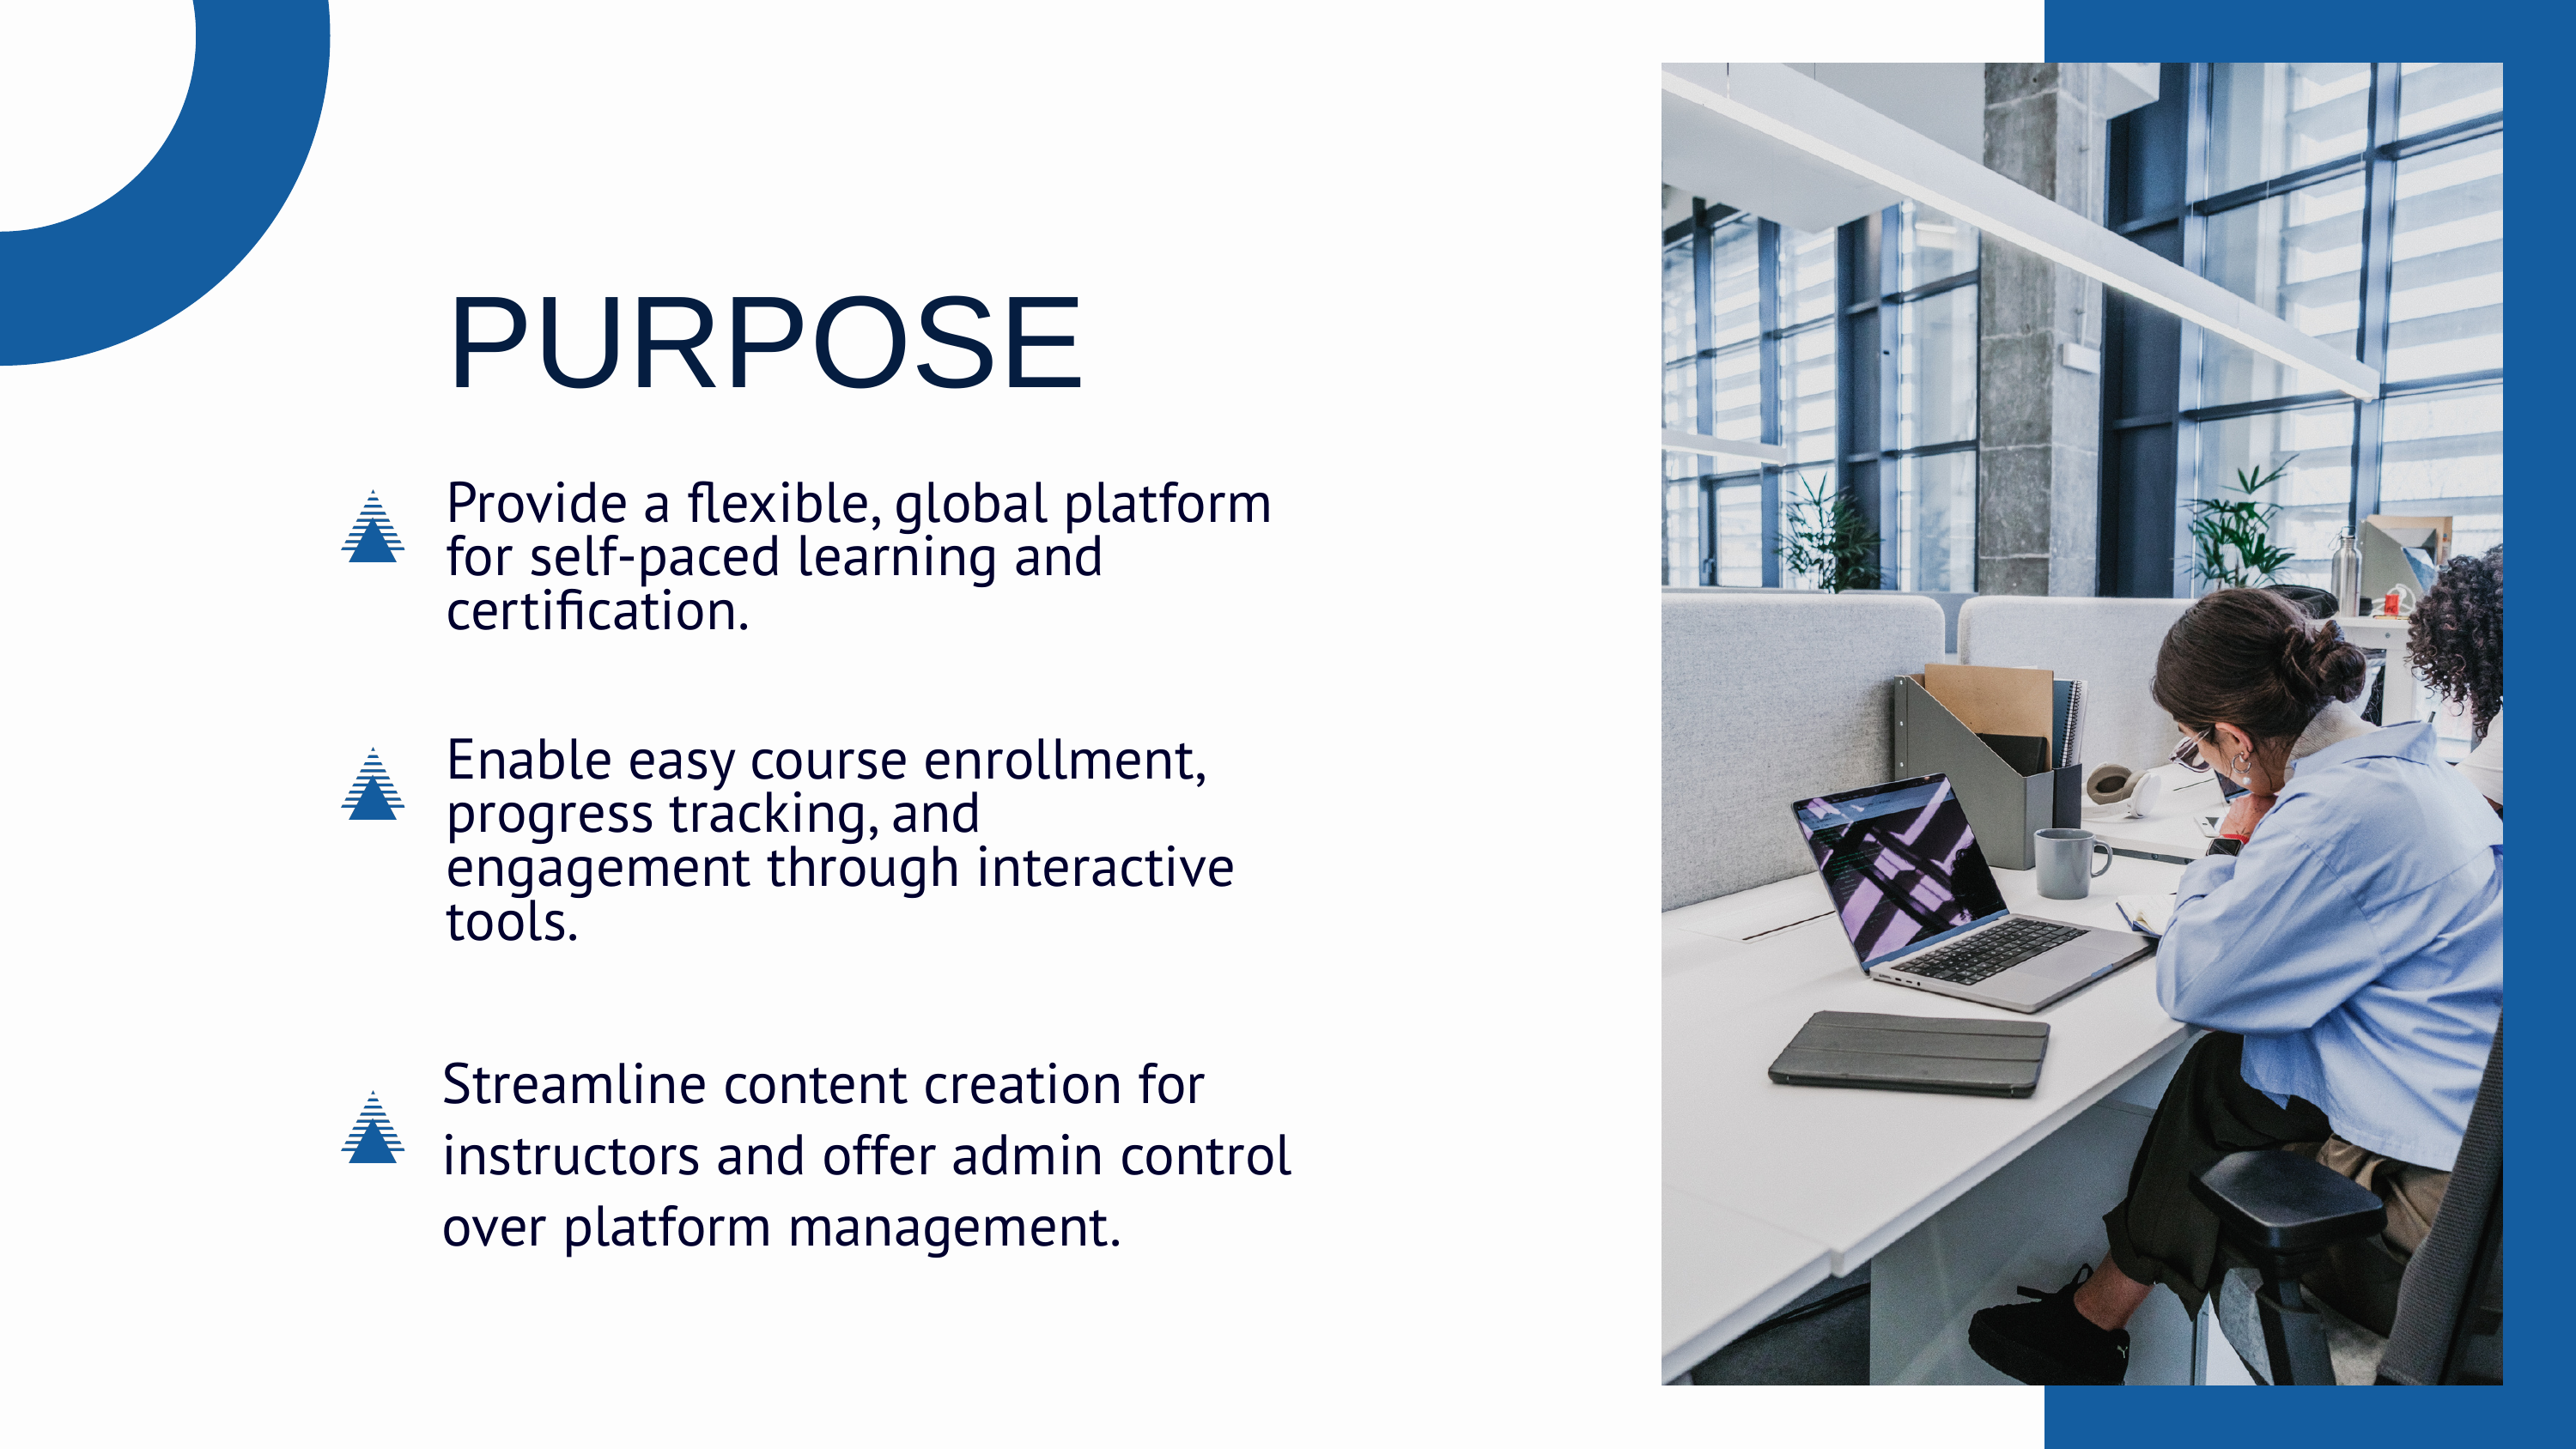

PURPOSE
Provide a flexible, global platform for self-paced learning and certification.

Enable easy course enrollment, progress tracking, and engagement through interactive tools.

Streamline content creation for instructors and offer admin control over platform management.